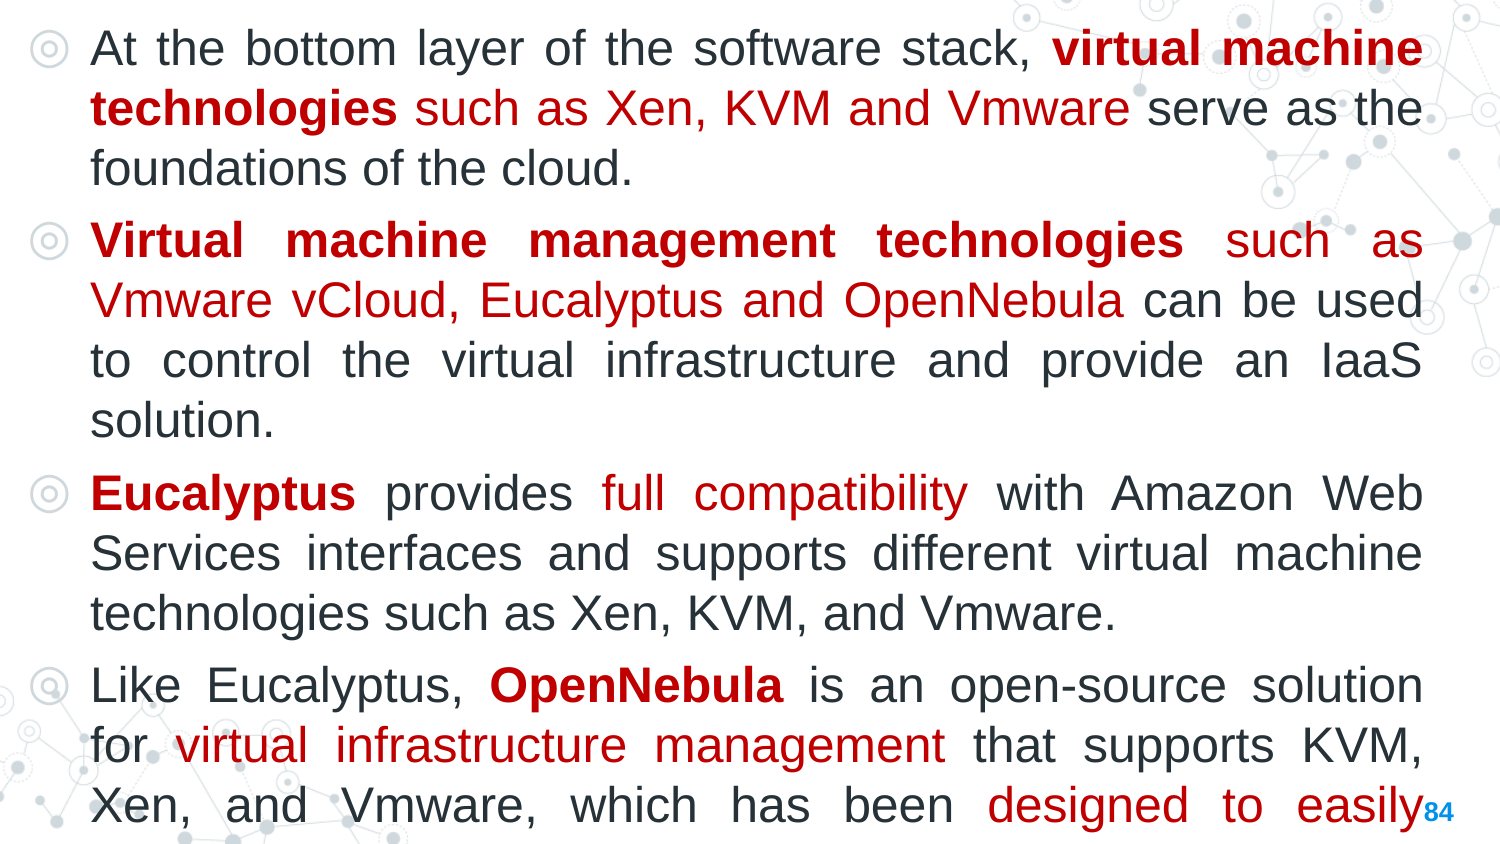

At the bottom layer of the software stack, virtual machine technologies such as Xen, KVM and Vmware serve as the foundations of the cloud.
Virtual machine management technologies such as Vmware vCloud, Eucalyptus and OpenNebula can be used to control the virtual infrastructure and provide an IaaS solution.
Eucalyptus provides full compatibility with Amazon Web Services interfaces and supports different virtual machine technologies such as Xen, KVM, and Vmware.
Like Eucalyptus, OpenNebula is an open-source solution for virtual infrastructure management that supports KVM, Xen, and Vmware, which has been designed to easily integrate third-party IaaS providers.
84